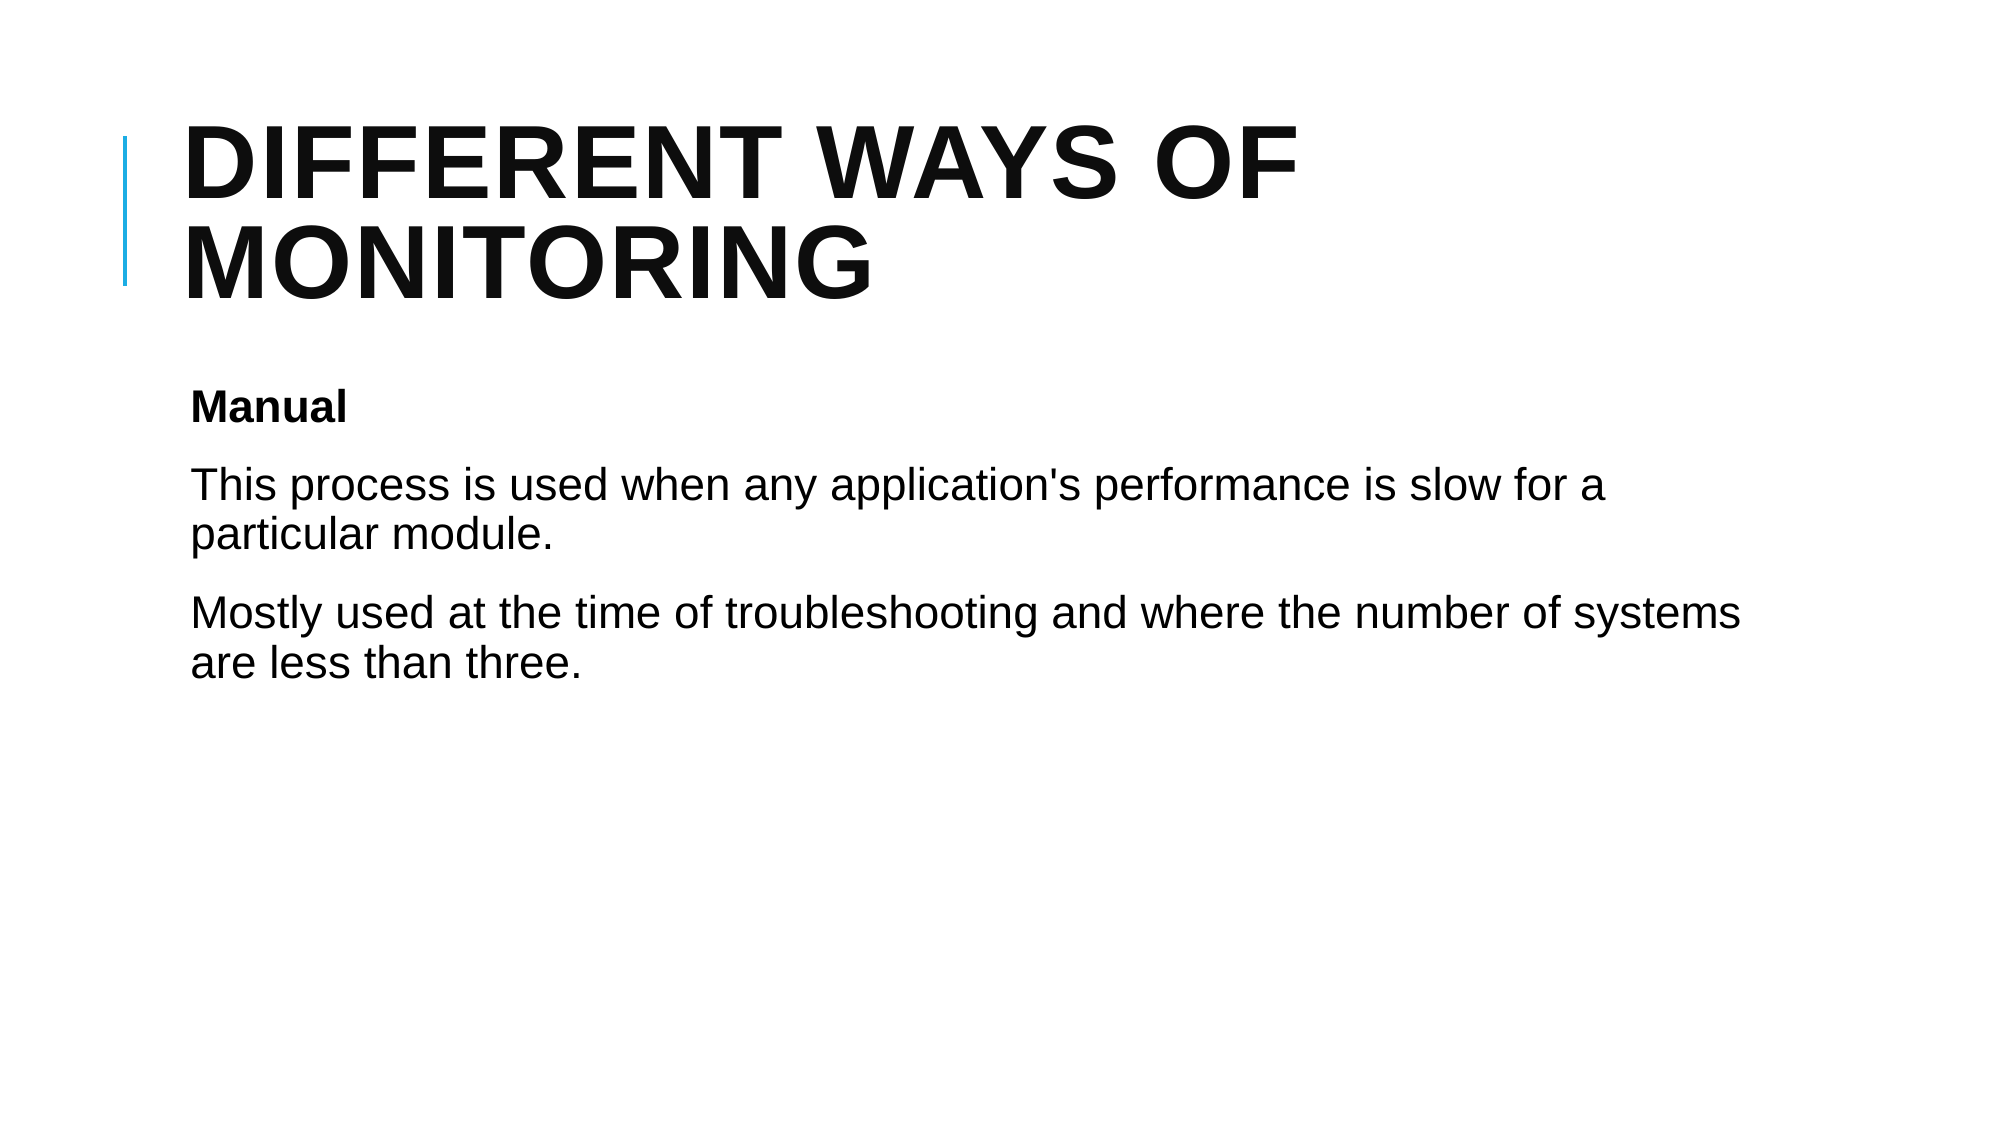

# Different ways of monitoring
Manual
This process is used when any application's performance is slow for a particular module.
Mostly used at the time of troubleshooting and where the number of systems are less than three.